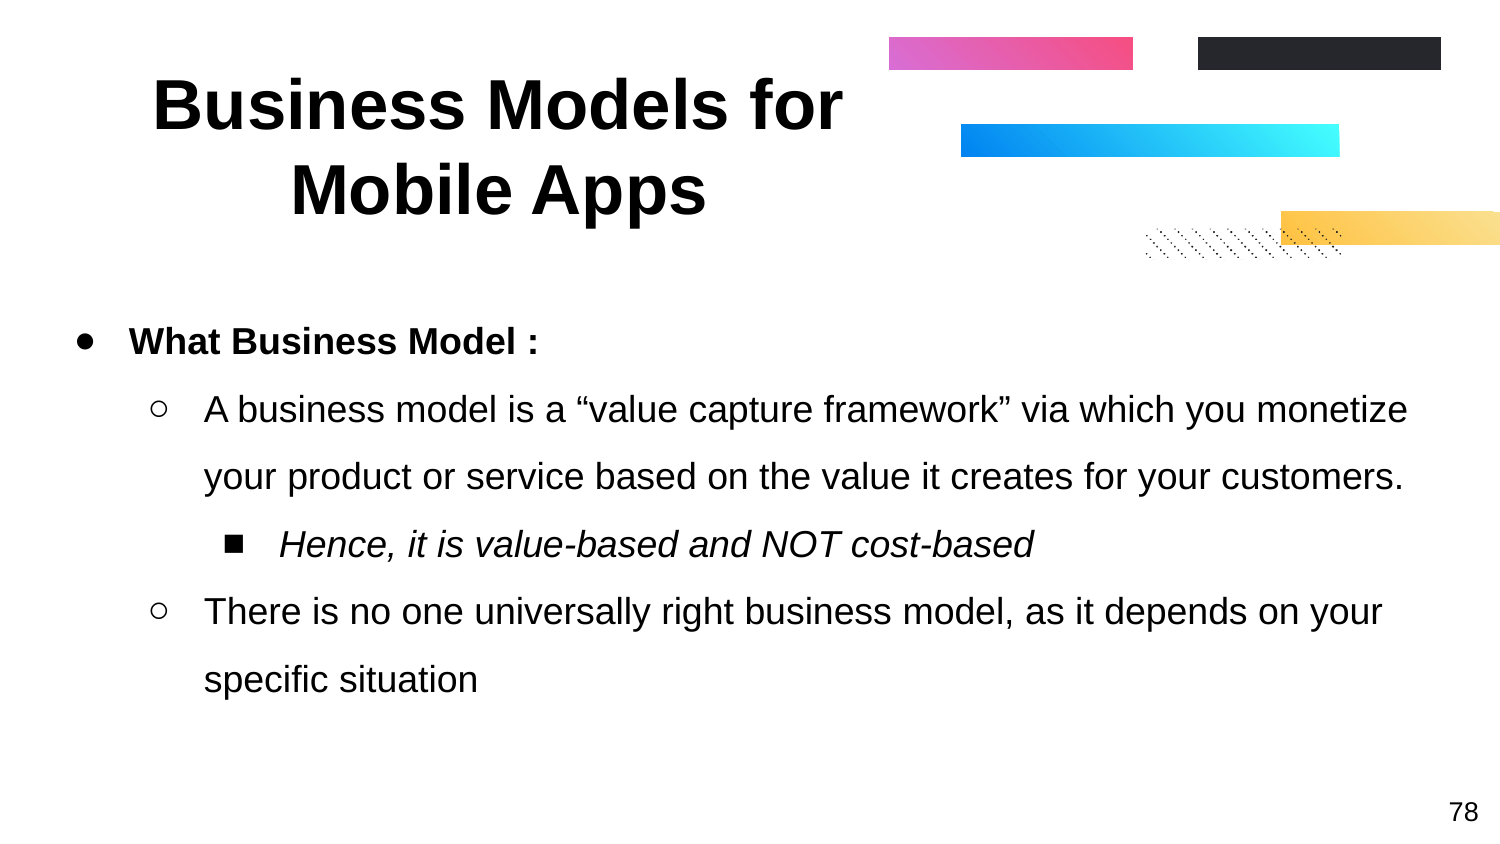

# Business Models for Mobile Apps
What Business Model :
A business model is a “value capture framework” via which you monetize your product or service based on the value it creates for your customers.
Hence, it is value-based and NOT cost-based
There is no one universally right business model, as it depends on your specific situation

78